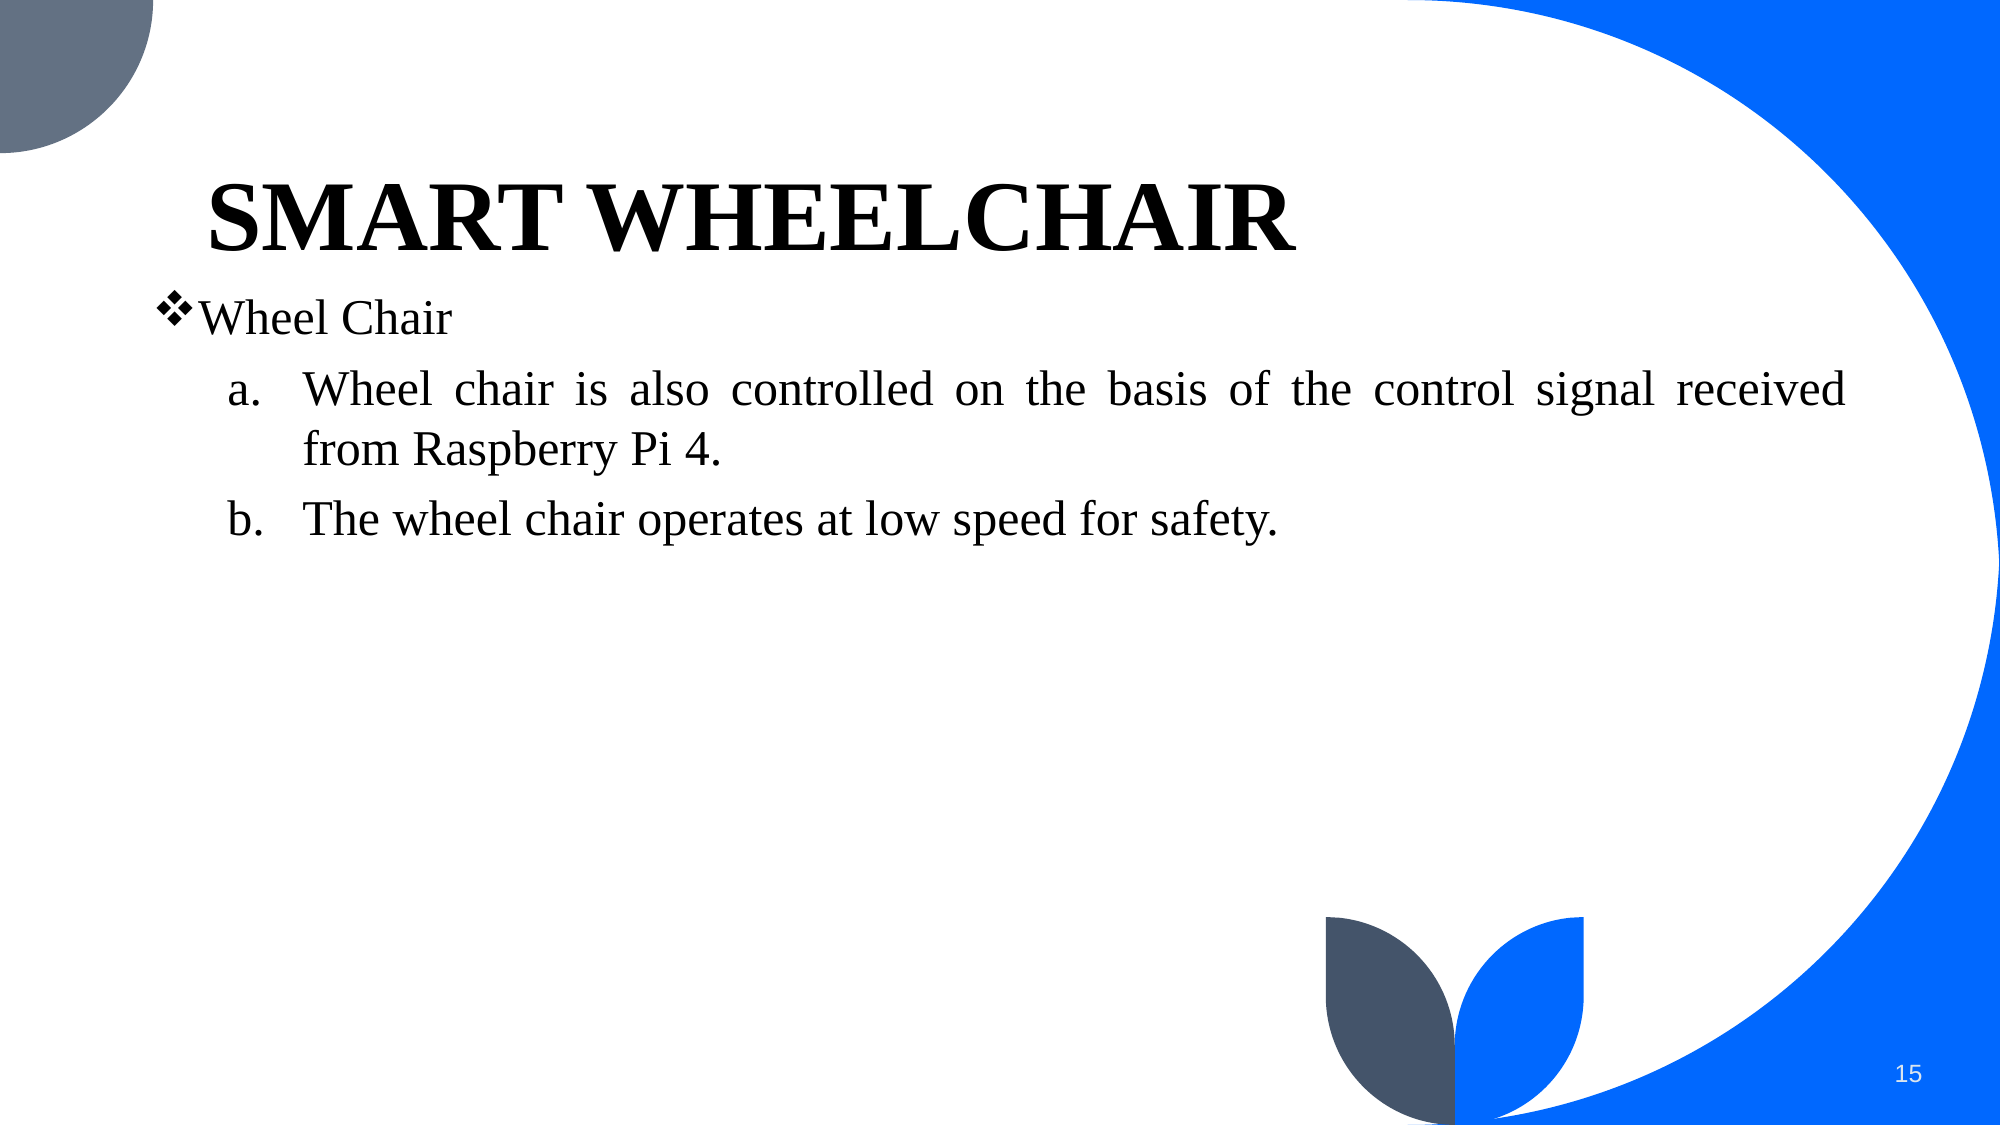

# SMART WHEELCHAIR
Wheel Chair
Wheel chair is also controlled on the basis of the control signal received from Raspberry Pi 4.
The wheel chair operates at low speed for safety.
15